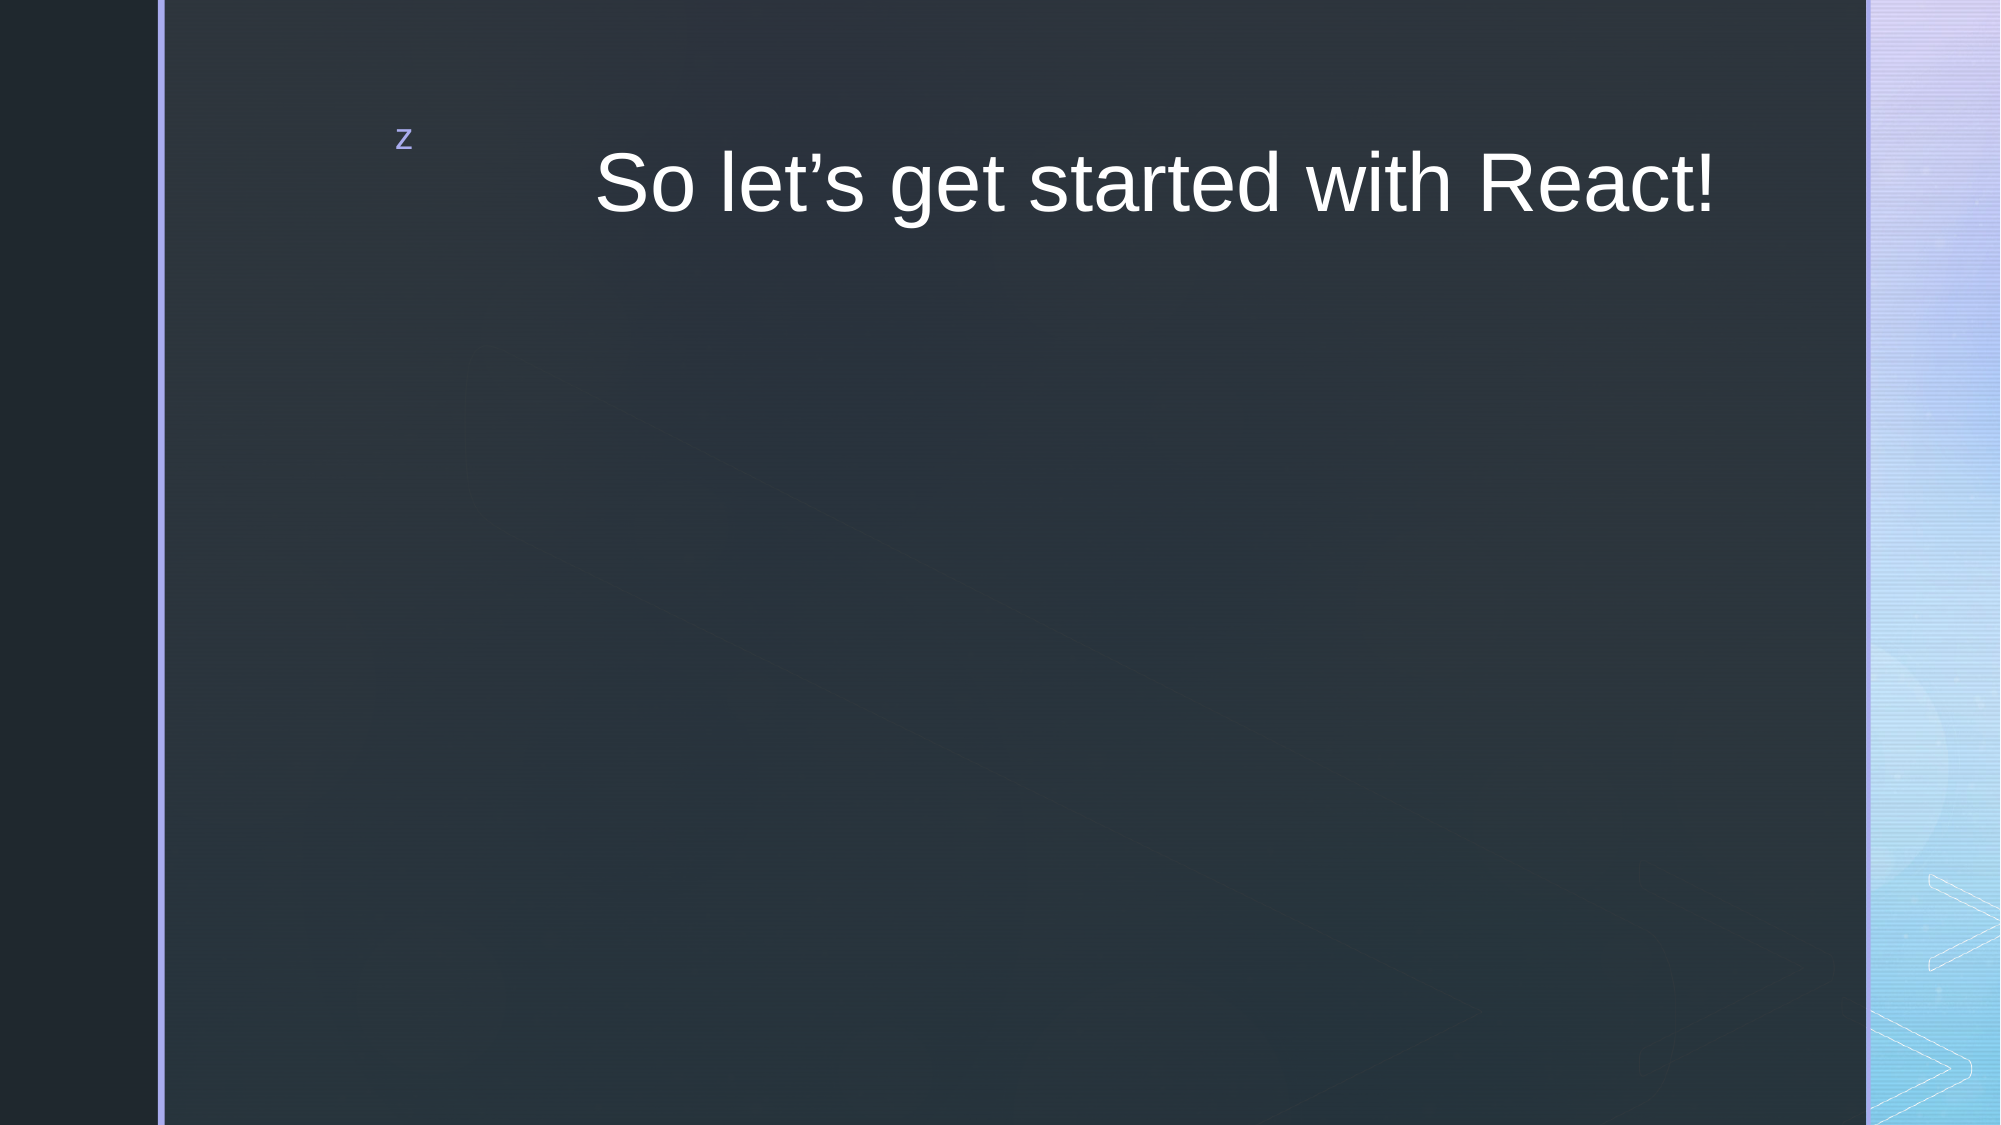

# So let’s get started with React!